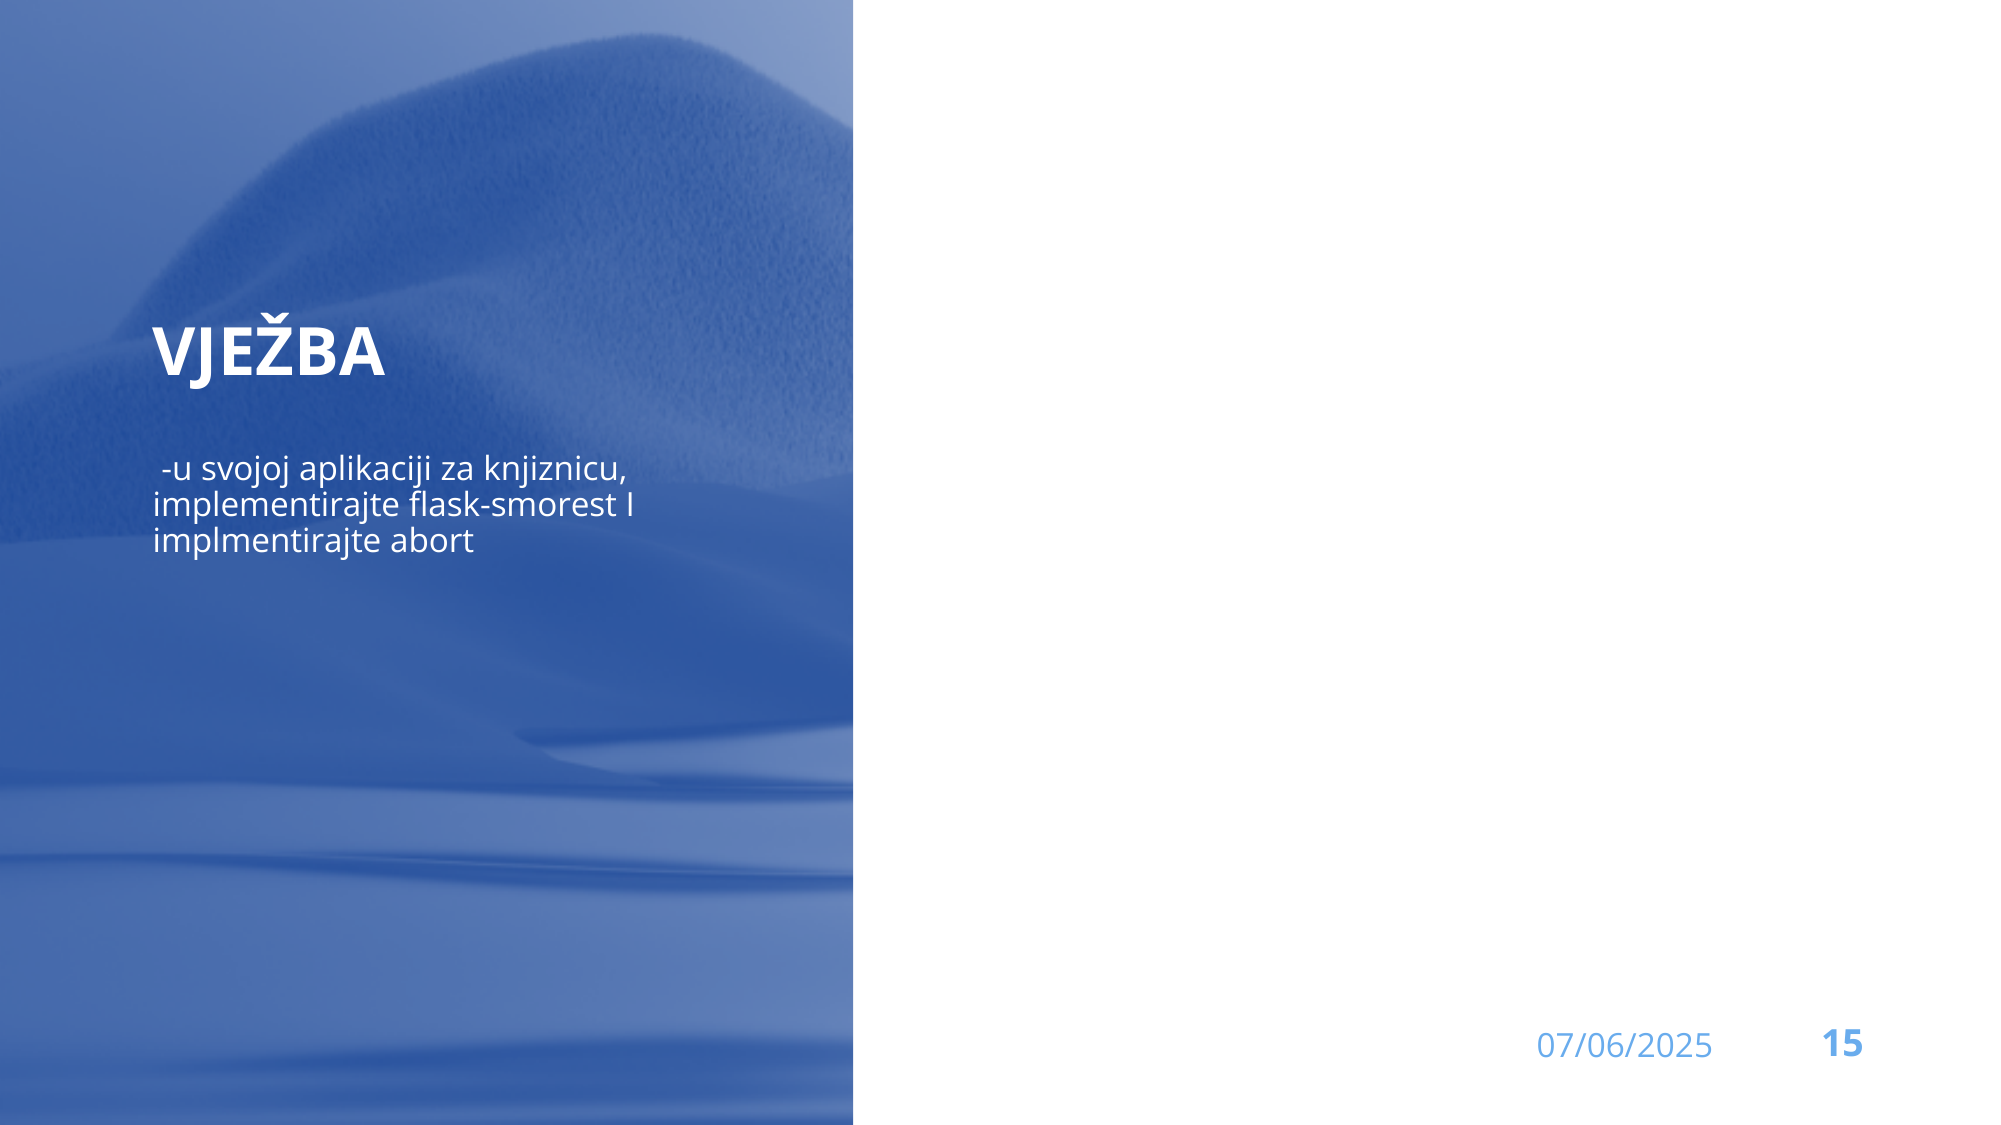

# VJEžba
 -u svojoj aplikaciji za knjiznicu, implementirajte flask-smorest I implmentirajte abort